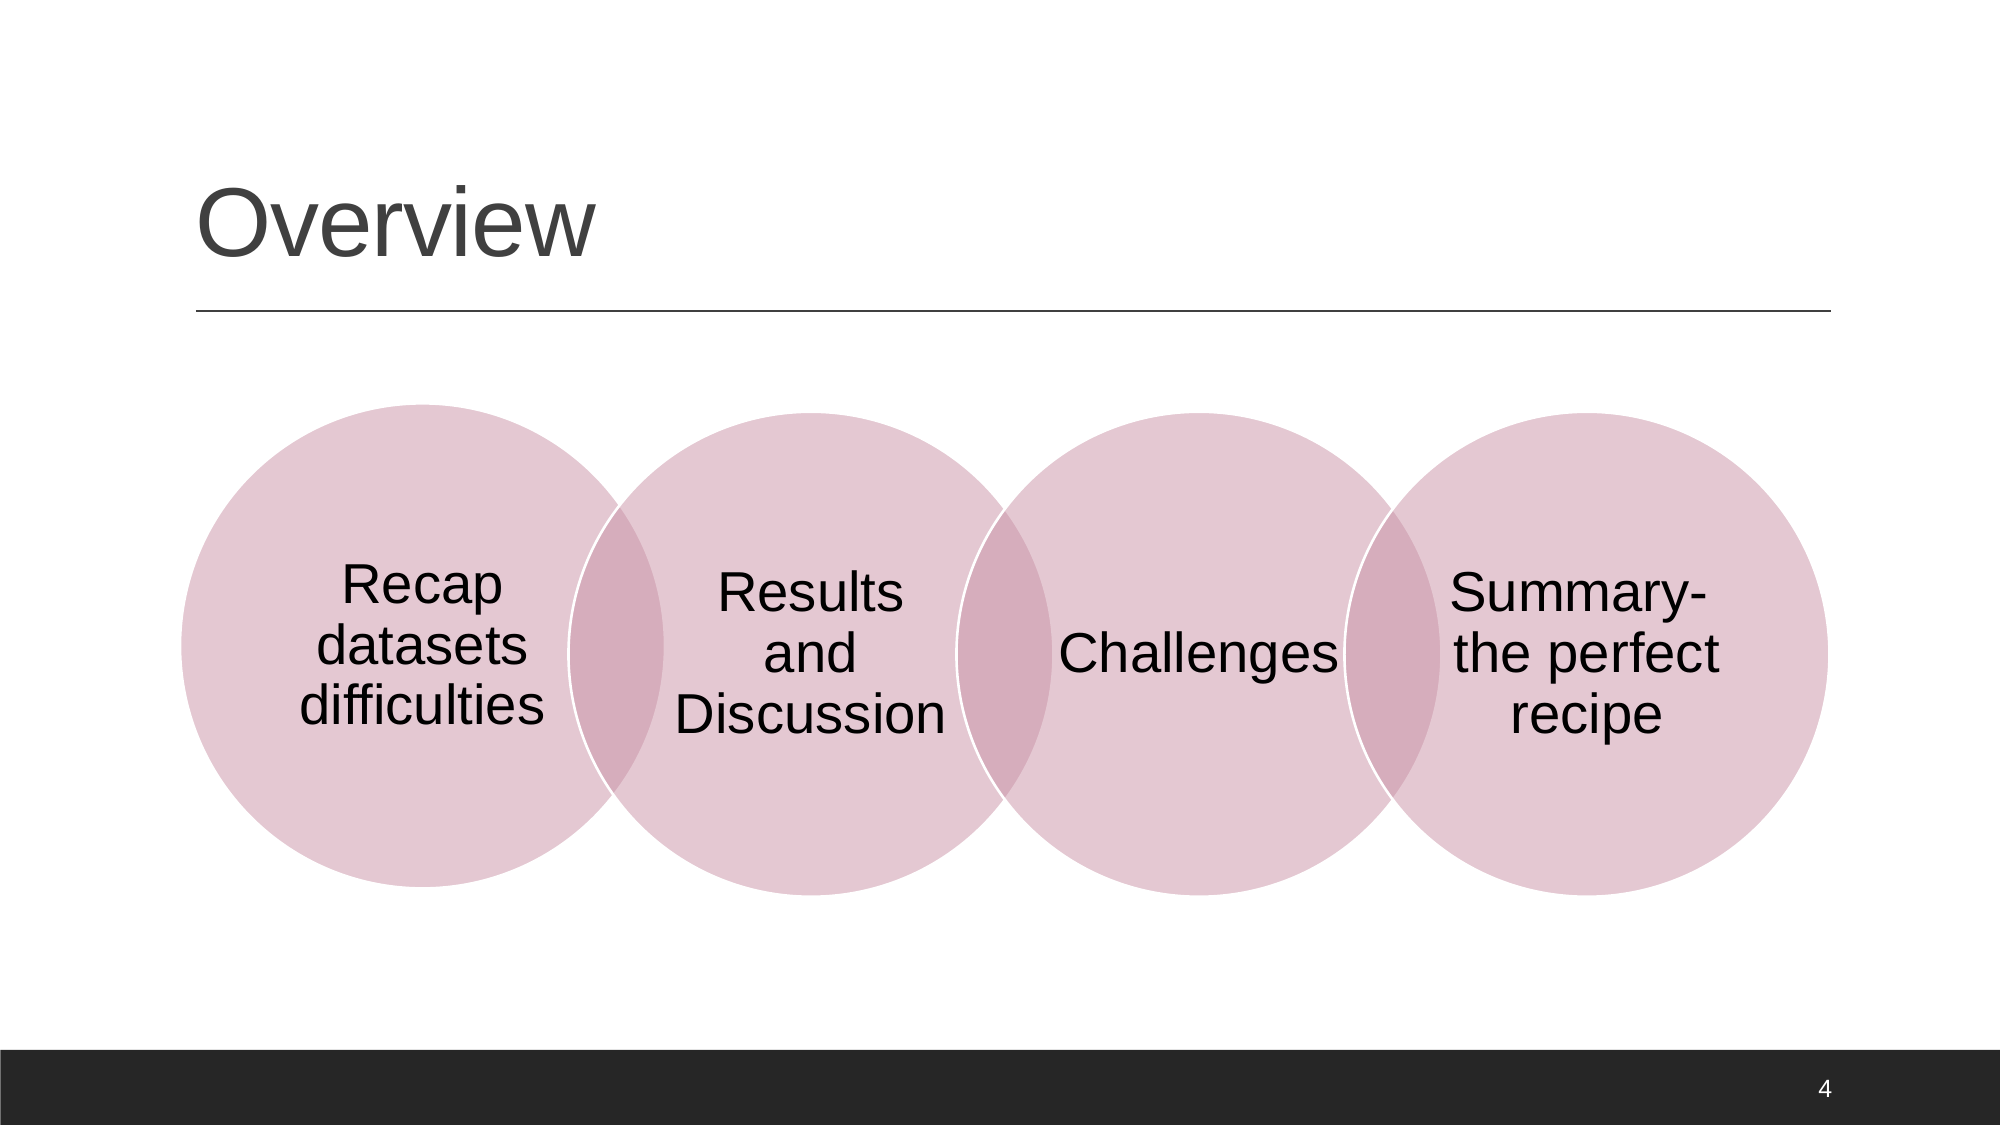

# Overview
Recap datasets difficulties
Results and Discussion
Challenges
Summary-  the perfect recipe
4